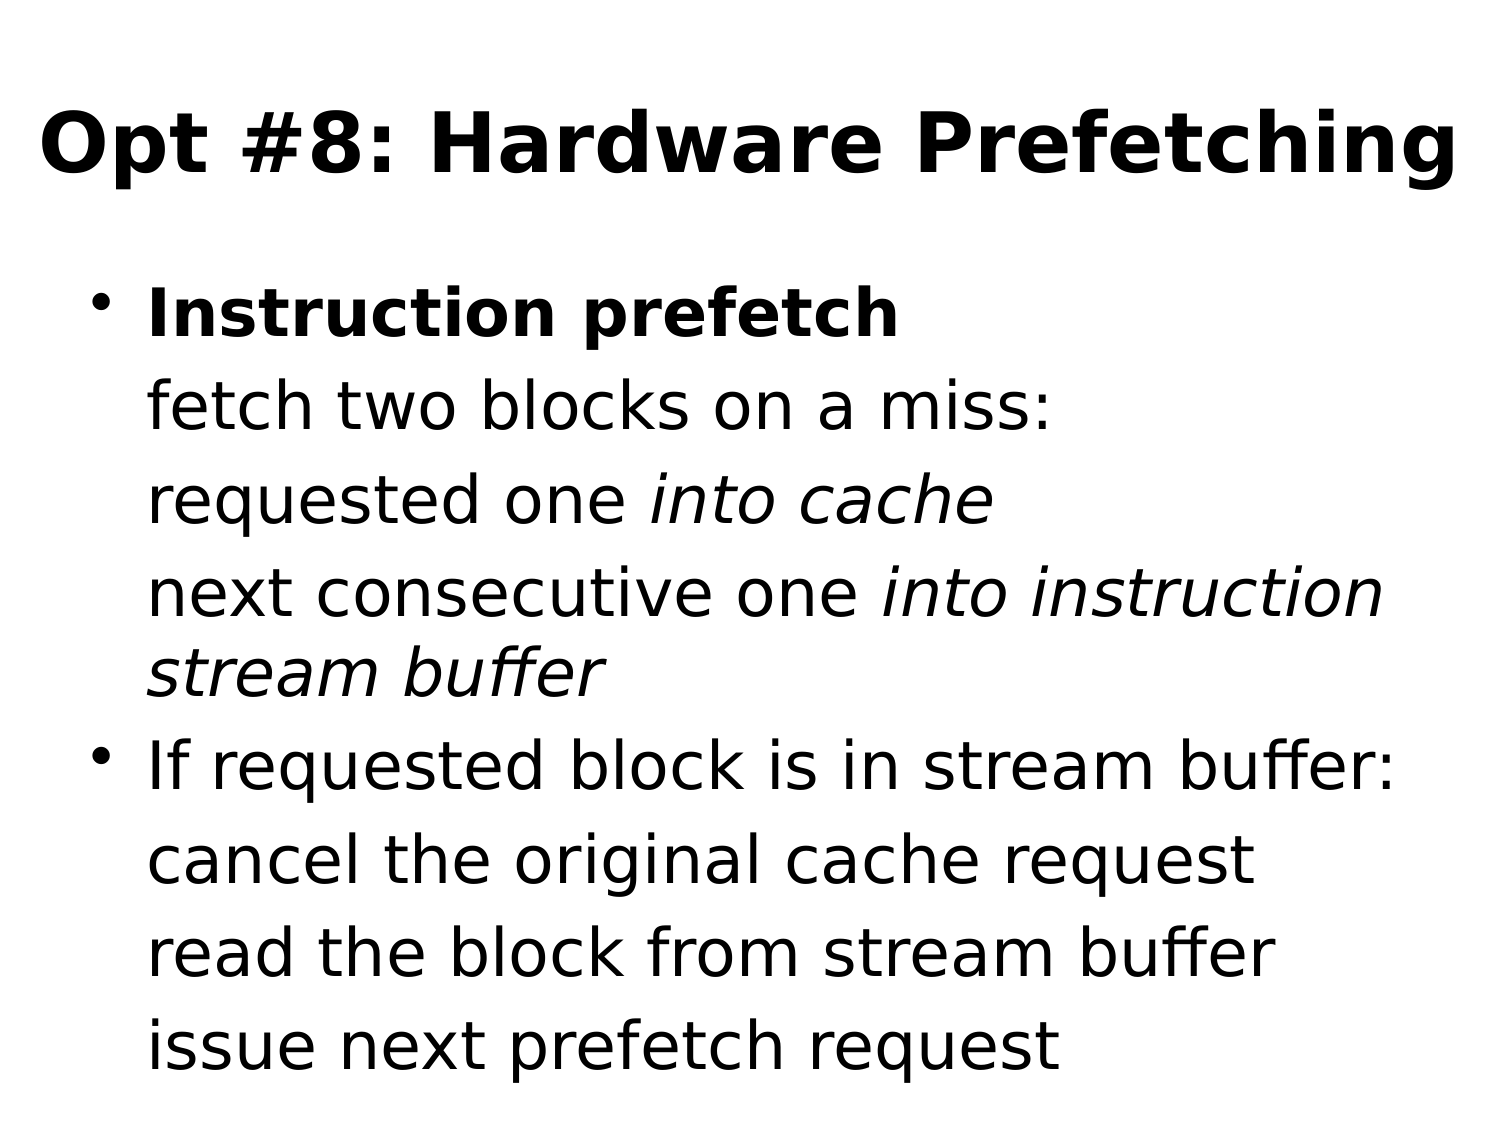

# Opt #8: Hardware Prefetching
Instruction prefetch
	fetch two blocks on a miss:
	requested one into cache
	next consecutive one into instruction stream buffer
If requested block is in stream buffer:
	cancel the original cache request
	read the block from stream buffer
	issue next prefetch request